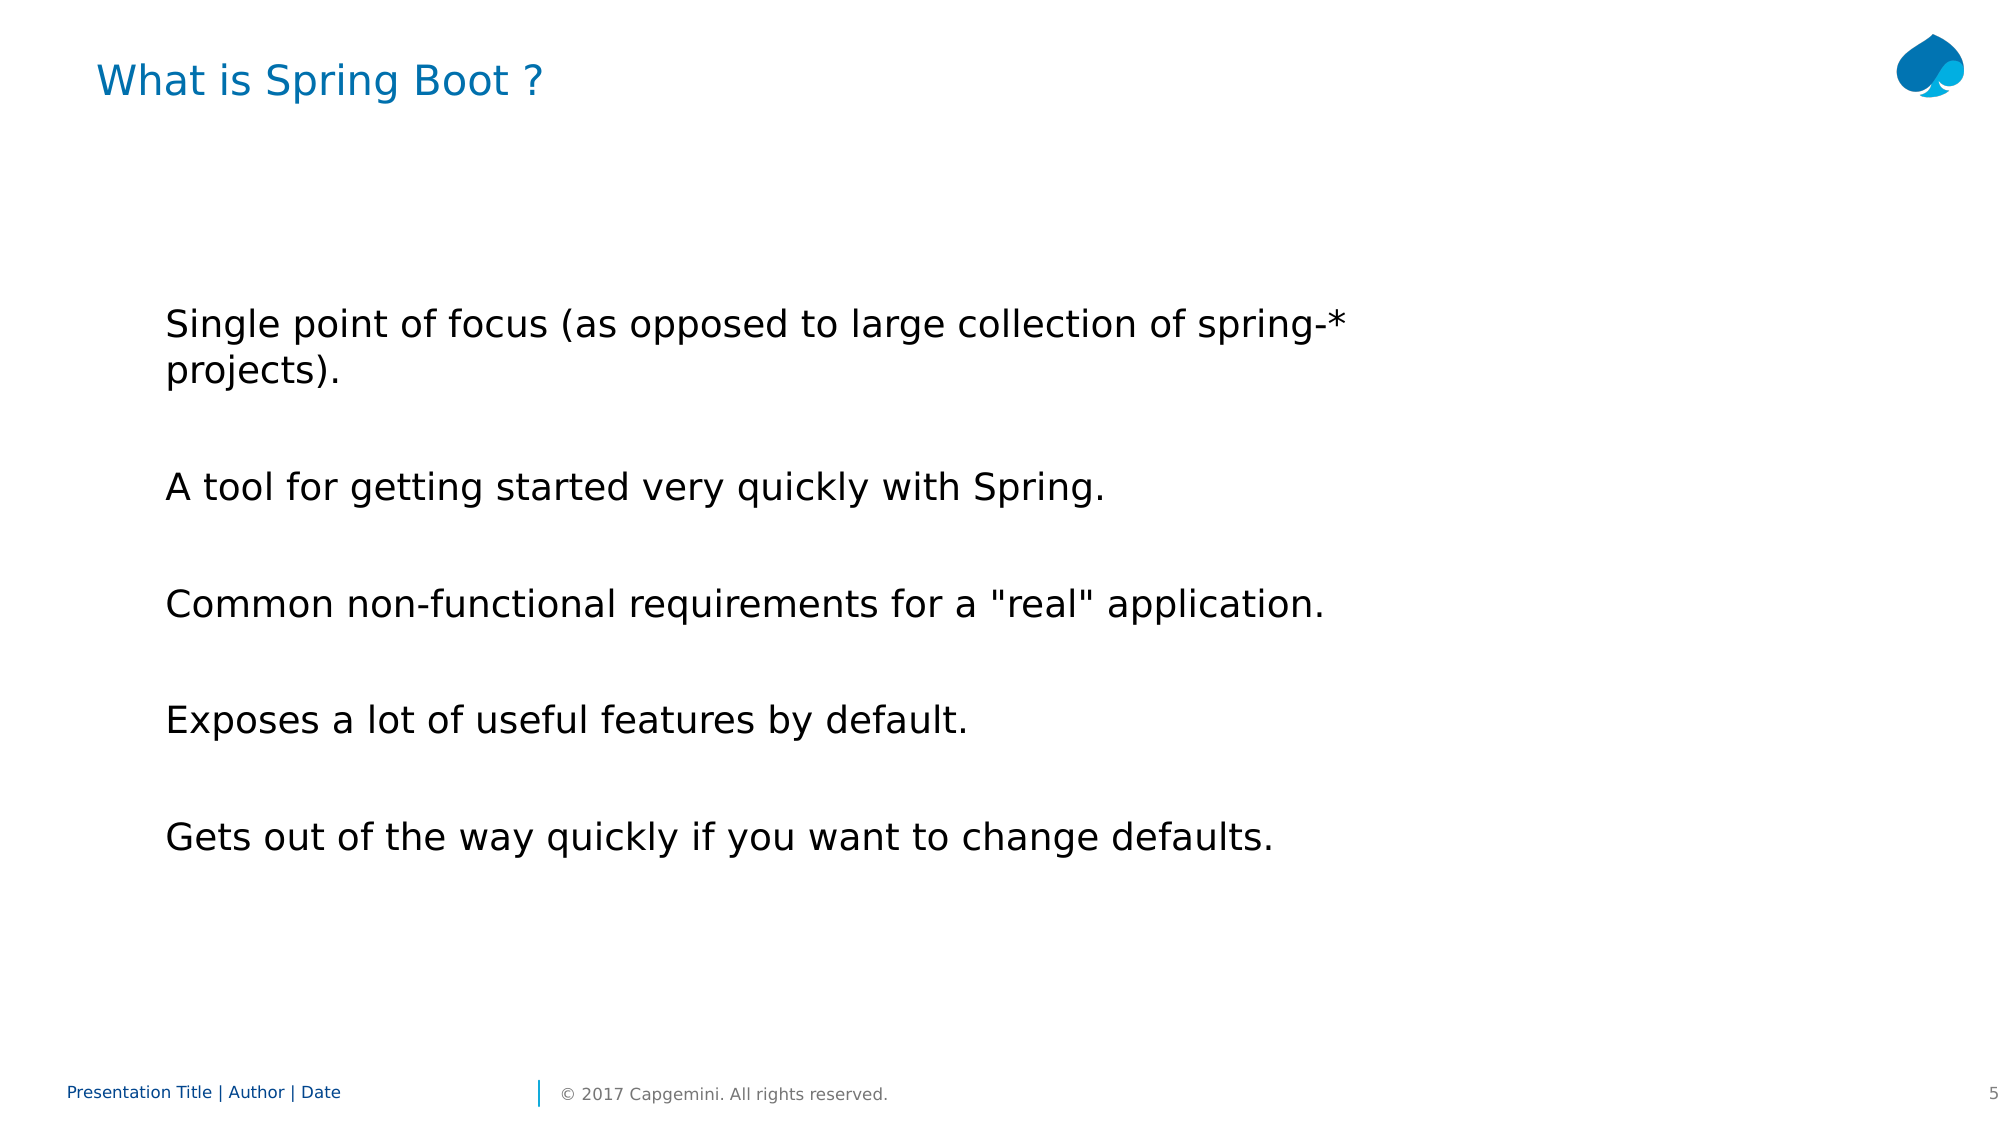

What is Spring Boot ?
Single point of focus (as opposed to large collection of spring-* projects).

A tool for getting started very quickly with Spring.

Common non-functional requirements for a "real" application.

Exposes a lot of useful features by default.

Gets out of the way quickly if you want to change defaults.